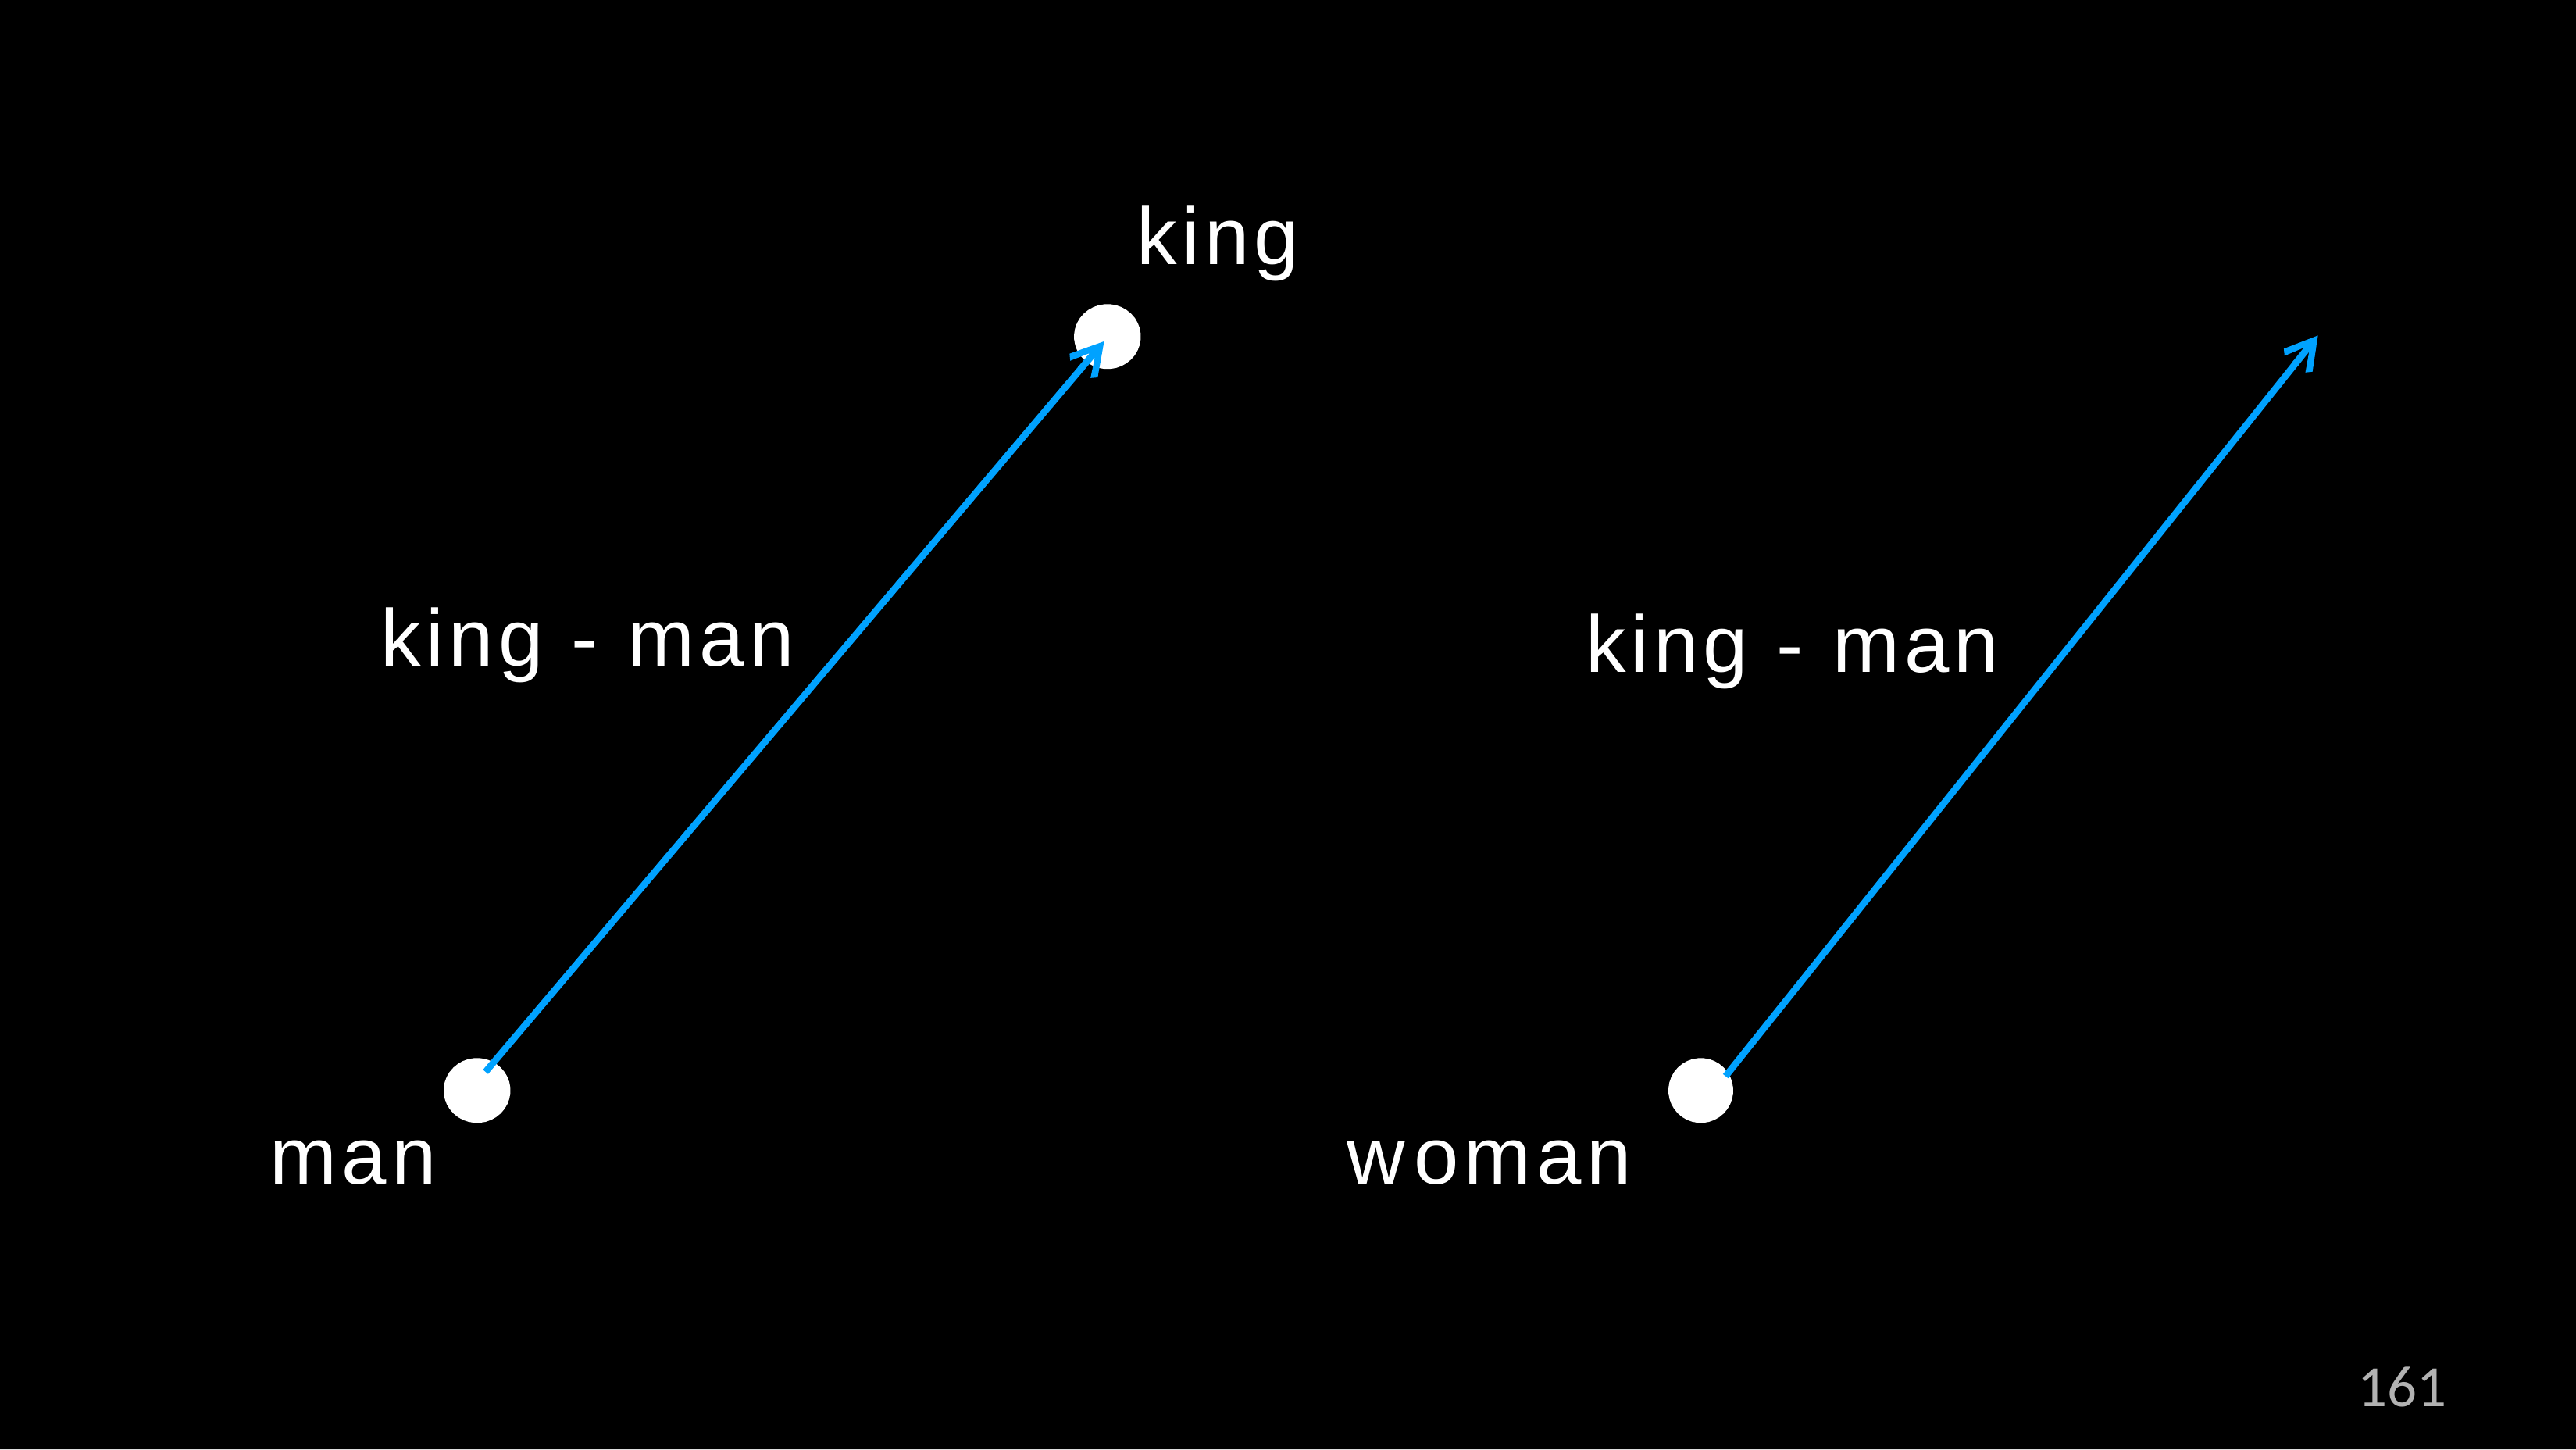

# king

king - man
king - man

man
woman
161